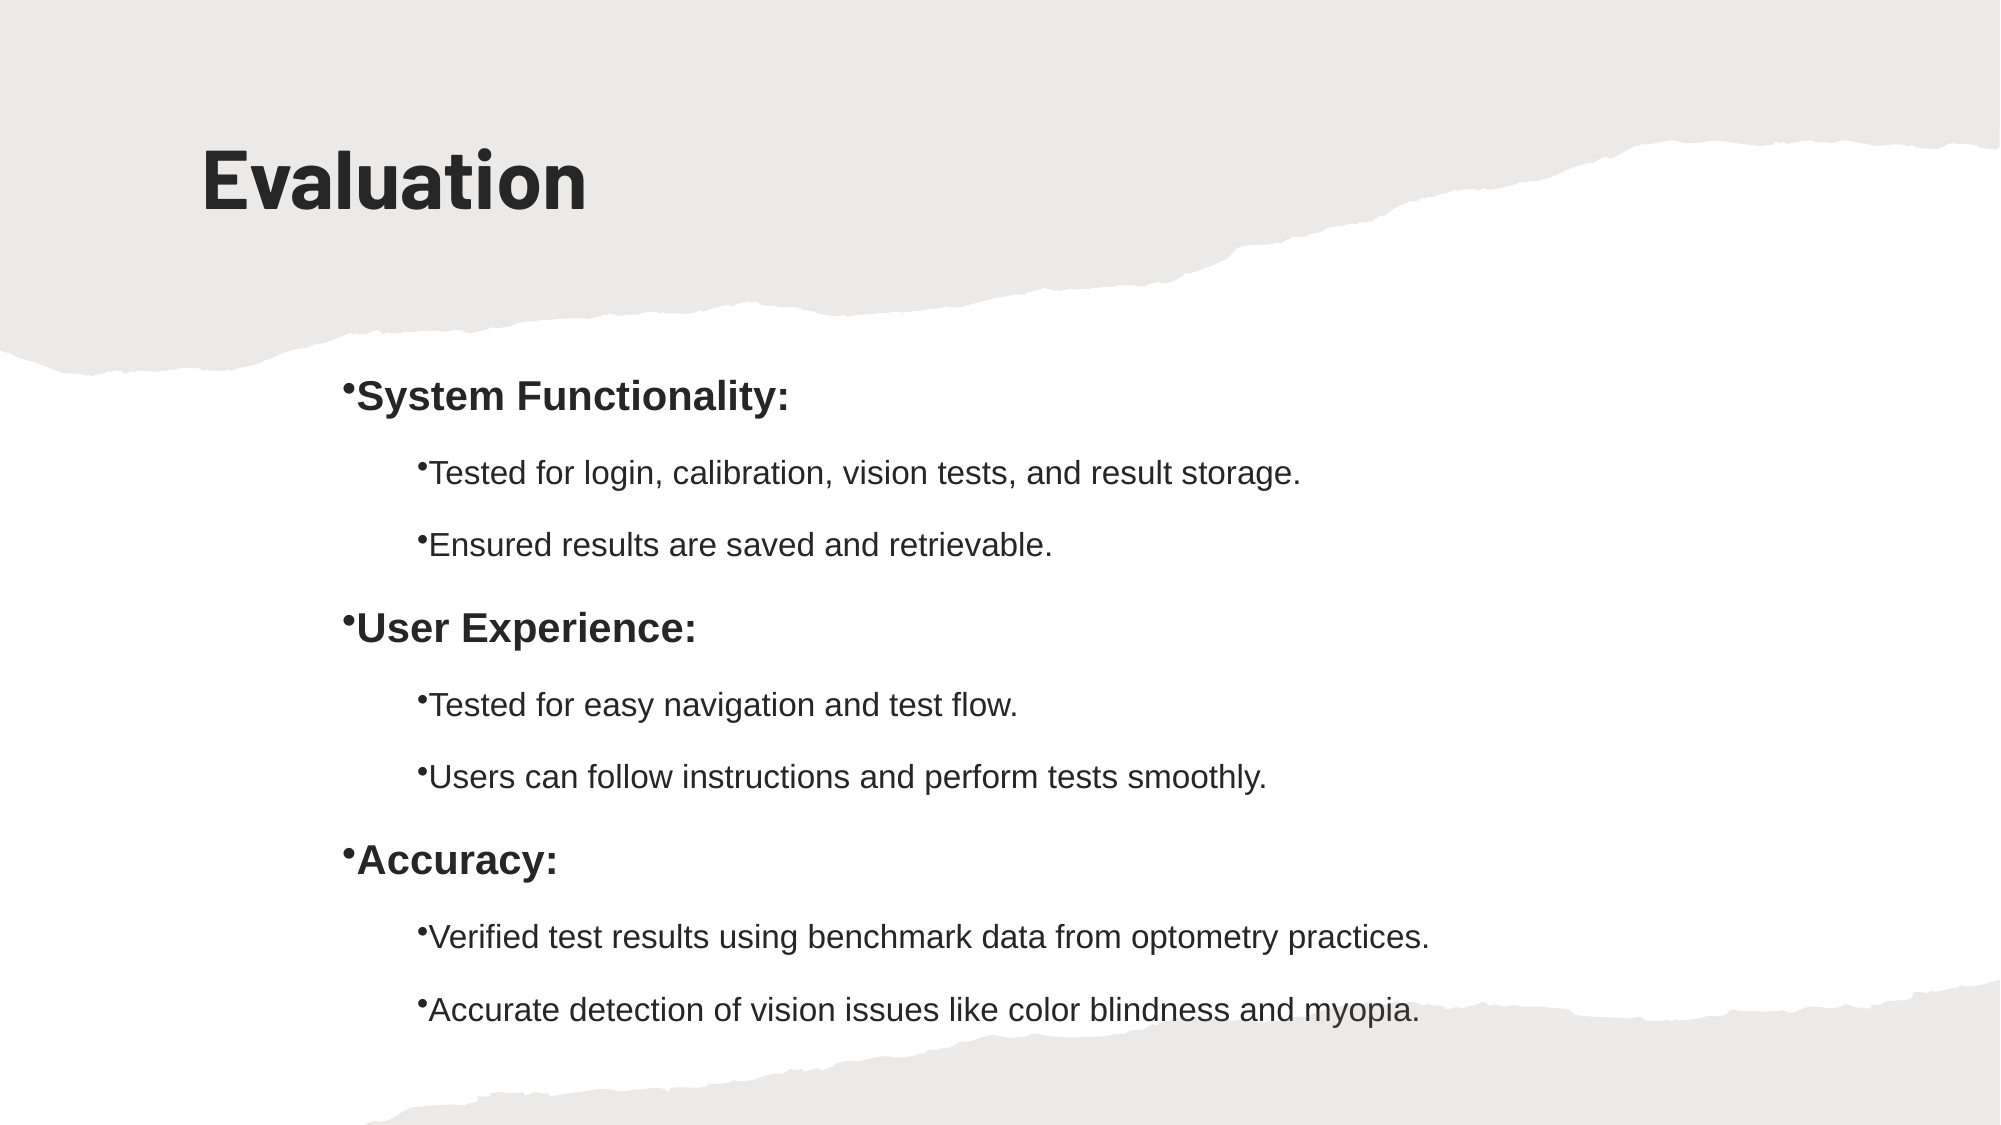

# Evaluation
System Functionality:
Tested for login, calibration, vision tests, and result storage.
Ensured results are saved and retrievable.
User Experience:
Tested for easy navigation and test flow.
Users can follow instructions and perform tests smoothly.
Accuracy:
Verified test results using benchmark data from optometry practices.
Accurate detection of vision issues like color blindness and myopia.

17